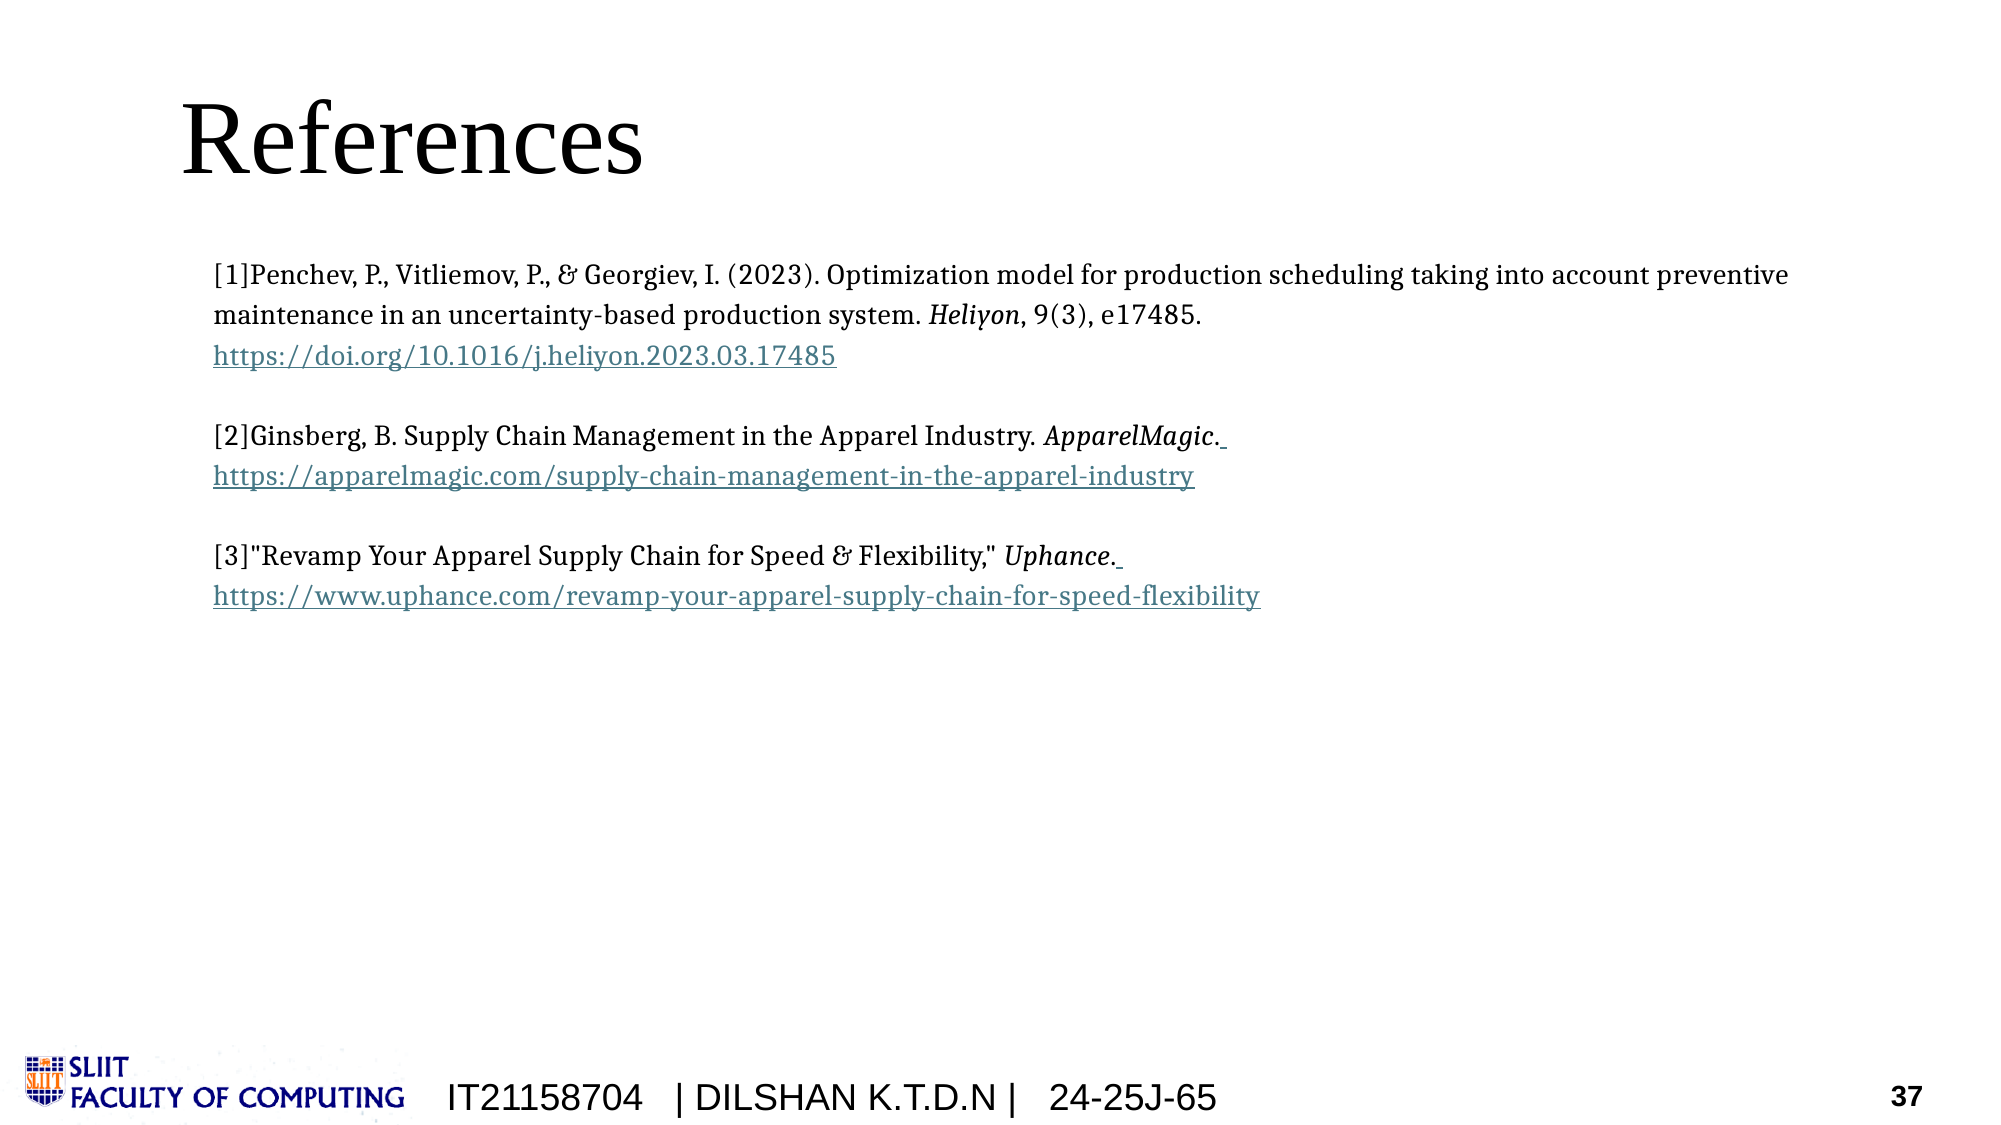

# References
[1]Penchev, P., Vitliemov, P., & Georgiev, I. (2023). Optimization model for production scheduling taking into account preventive maintenance in an uncertainty-based production system. Heliyon, 9(3), e17485.
https://doi.org/10.1016/j.heliyon.2023.03.17485

[2]Ginsberg, B. Supply Chain Management in the Apparel Industry. ApparelMagic. https://apparelmagic.com/supply-chain-management-in-the-apparel-industry

[3]"Revamp Your Apparel Supply Chain for Speed & Flexibility," Uphance. https://www.uphance.com/revamp-your-apparel-supply-chain-for-speed-flexibility

IT21158704   | DILSHAN K.T.D.N |   24-25J-65